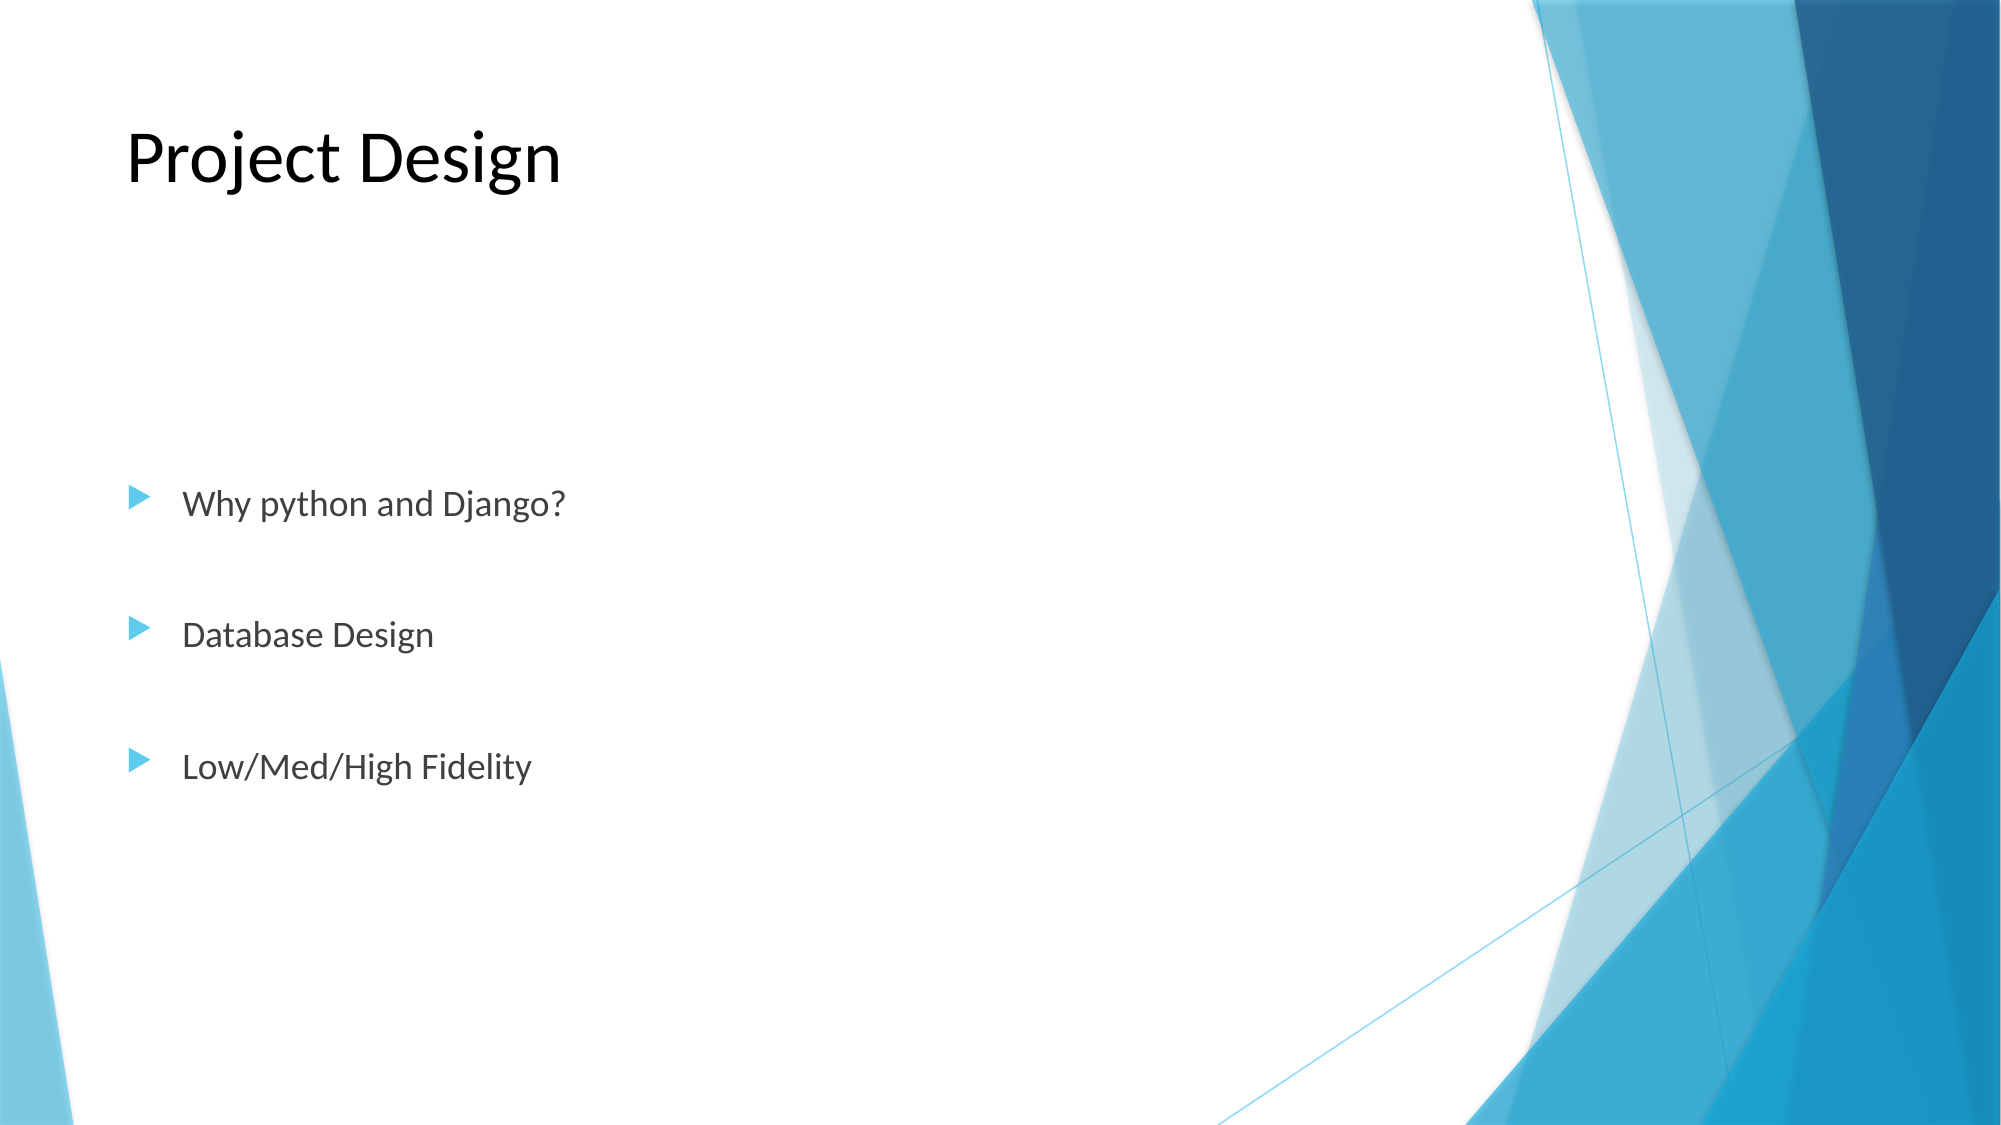

# Project Design
Why python and Django?

Database Design

Low/Med/High Fidelity